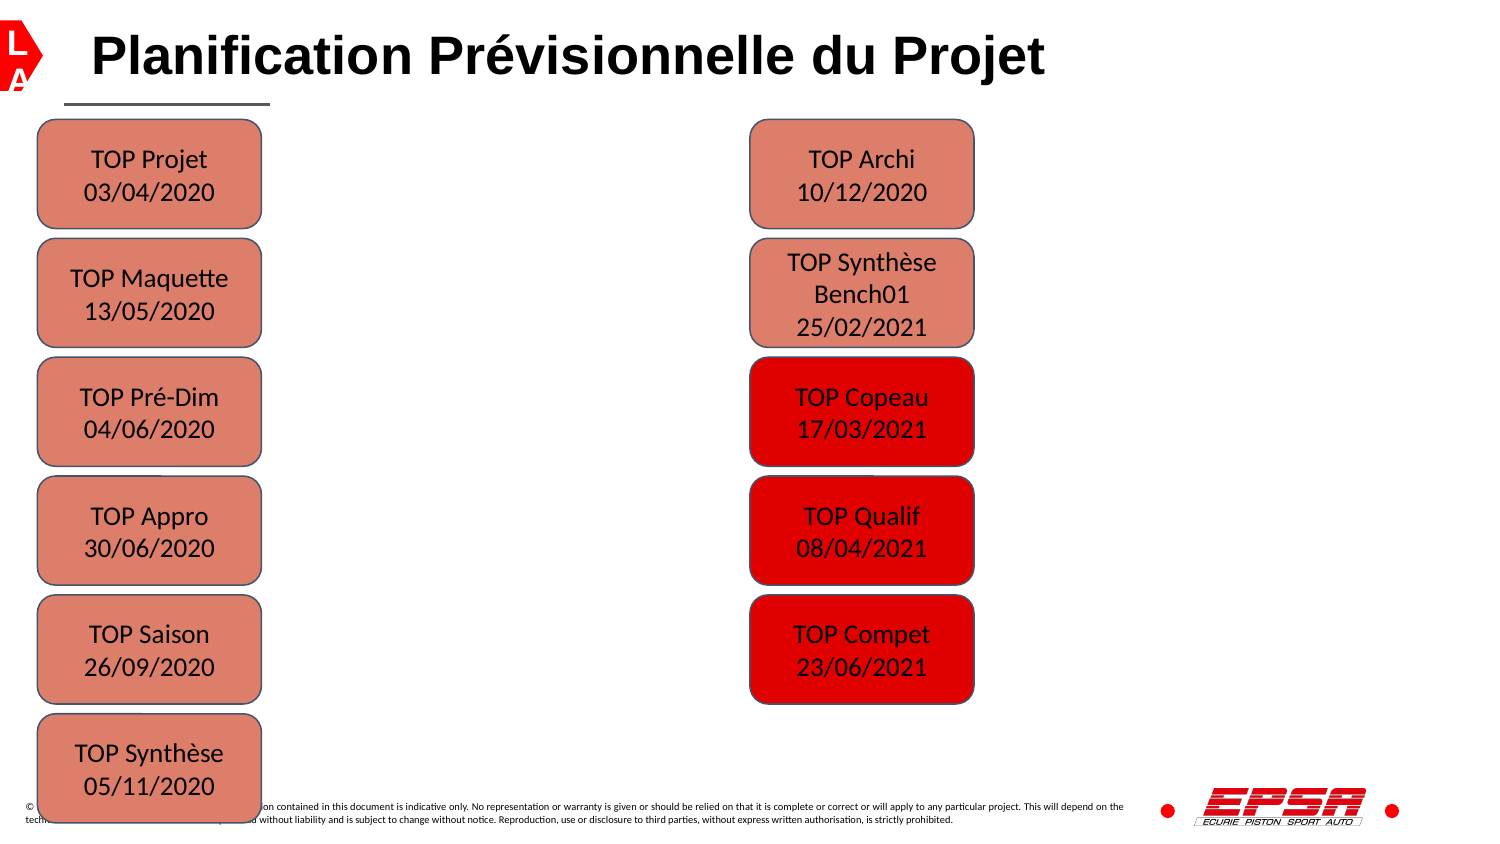

LAI
# Planification Prévisionnelle du Projet
TOP Archi
10/12/2020
TOP Projet
03/04/2020
TOP Synthèse
Bench01
25/02/2021
TOP Maquette
13/05/2020
TOP Copeau
17/03/2021
TOP Pré-Dim
04/06/2020
TOP Qualif
08/04/2021
TOP Appro
30/06/2020
TOP Compet
23/06/2021
TOP Saison
26/09/2020
TOP Synthèse
05/11/2020